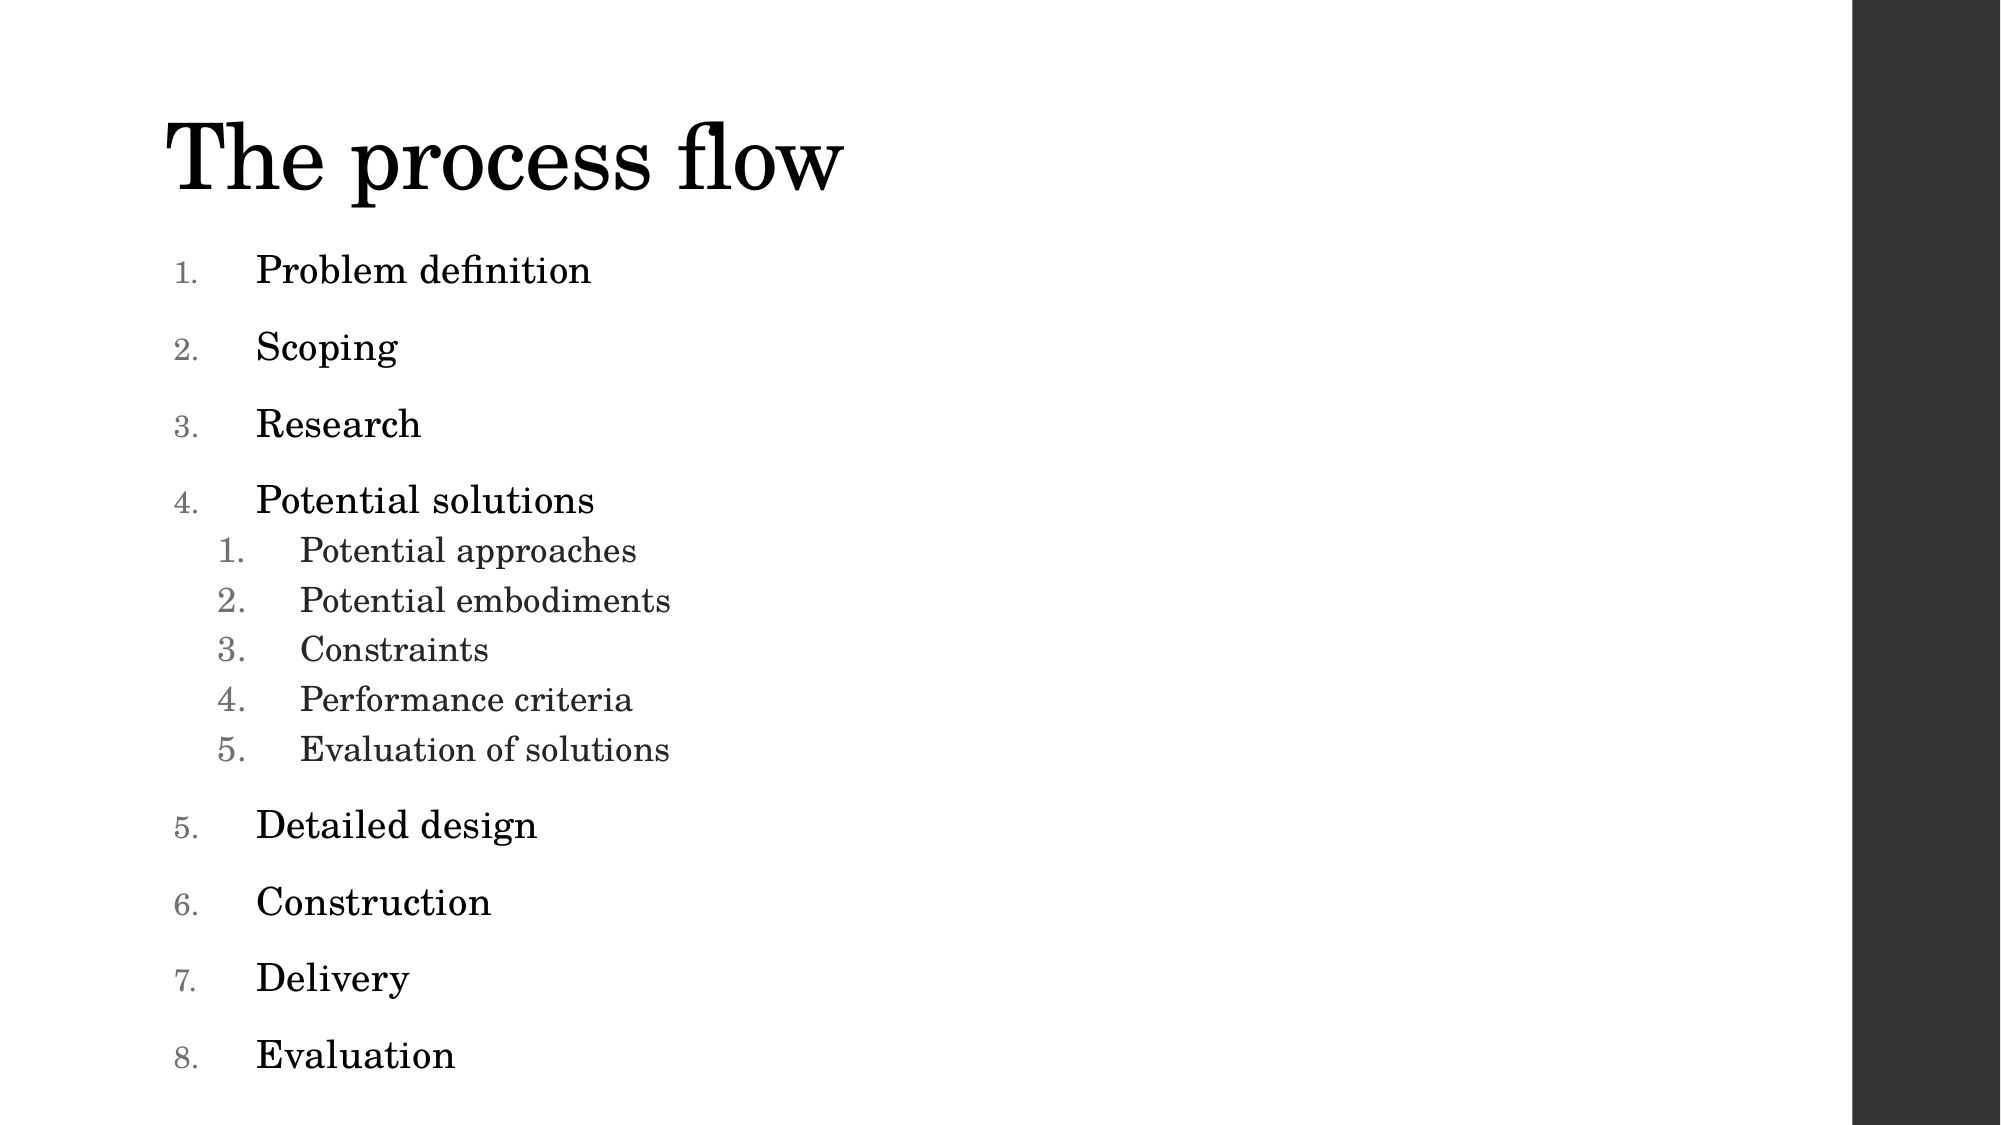

# The process flow
Problem definition
Scoping
Research
Potential solutions
Potential approaches
Potential embodiments
Constraints
Performance criteria
Evaluation of solutions
Detailed design
Construction
Delivery
Evaluation